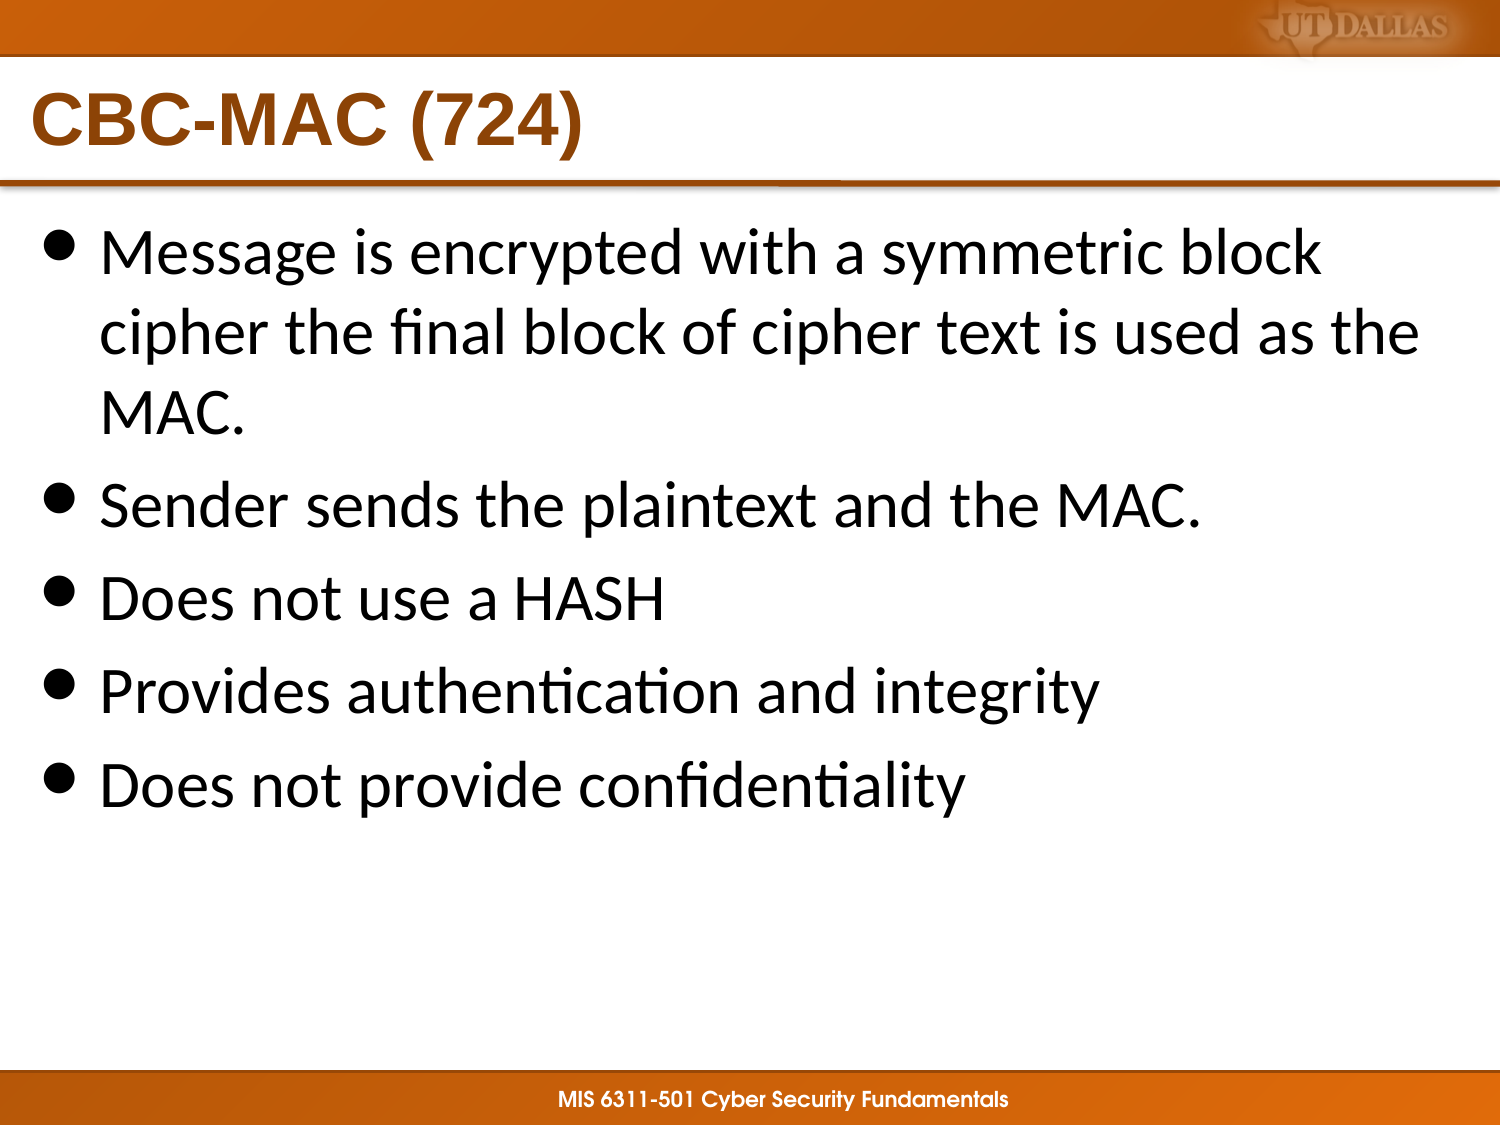

# CBC-MAC (724)
Message is encrypted with a symmetric block cipher the final block of cipher text is used as the MAC.
Sender sends the plaintext and the MAC.
Does not use a HASH
Provides authentication and integrity
Does not provide confidentiality